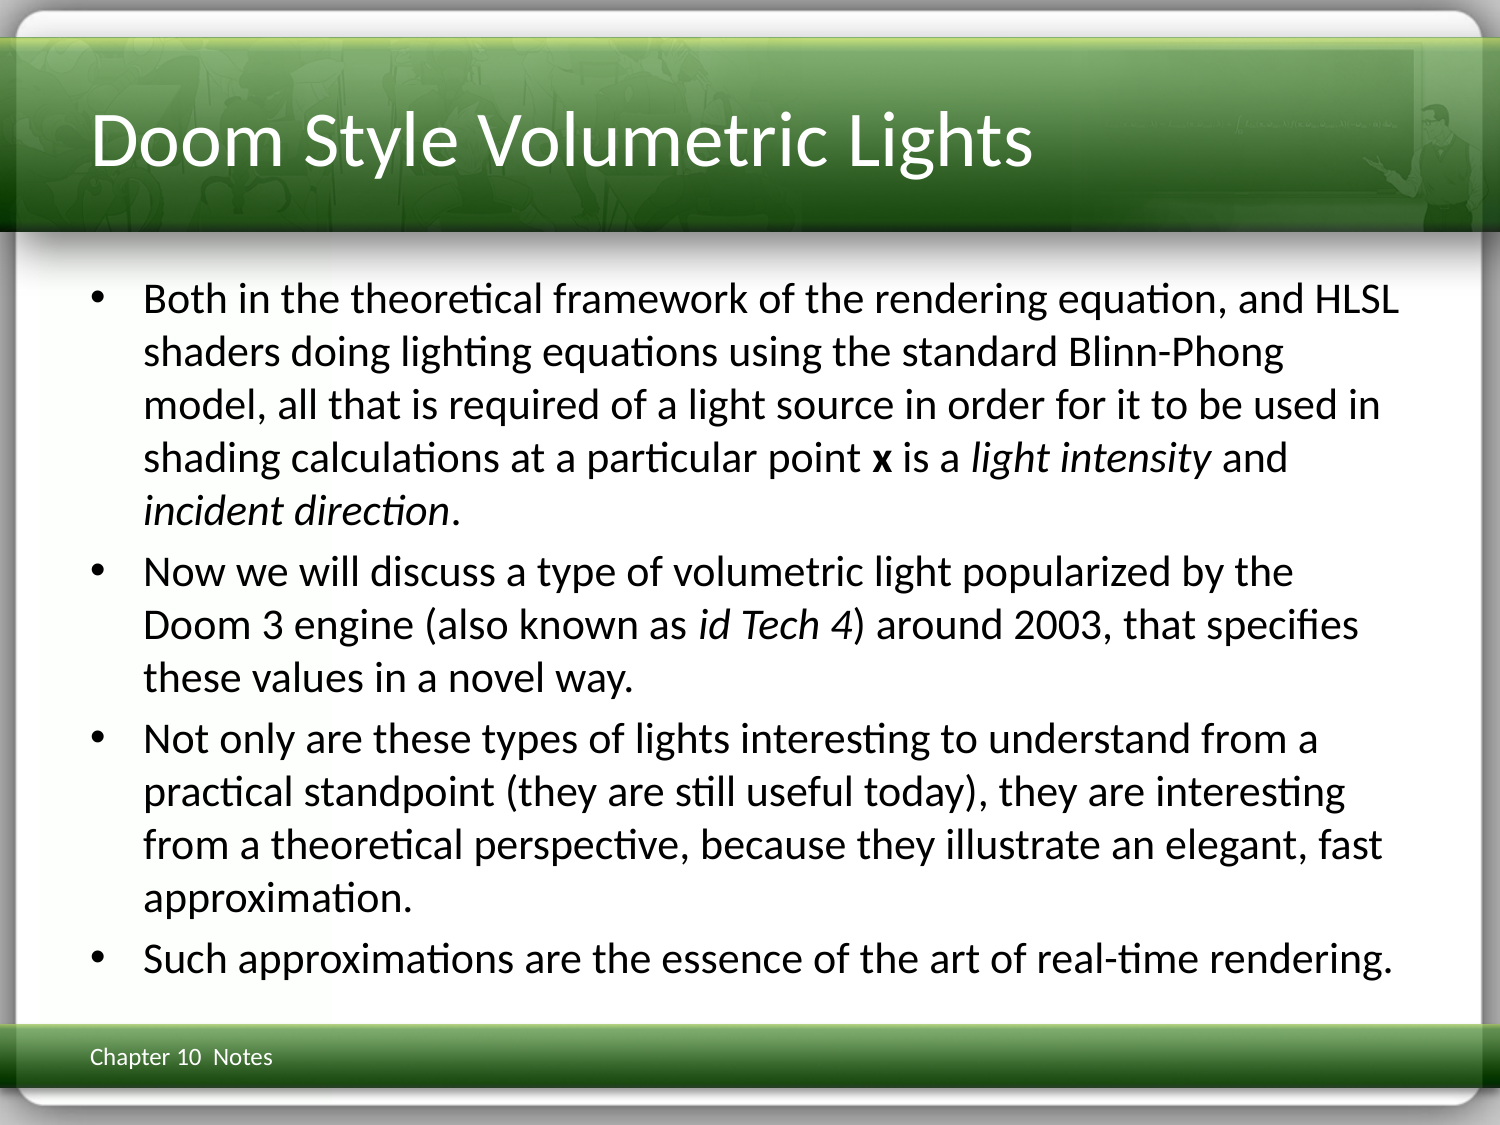

# Doom Style Volumetric Lights
Both in the theoretical framework of the rendering equation, and HLSL shaders doing lighting equations using the standard Blinn-Phong model, all that is required of a light source in order for it to be used in shading calculations at a particular point x is a light intensity and incident direction.
Now we will discuss a type of volumetric light popularized by the Doom 3 engine (also known as id Tech 4) around 2003, that specifies these values in a novel way.
Not only are these types of lights interesting to understand from a practical standpoint (they are still useful today), they are interesting from a theoretical perspective, because they illustrate an elegant, fast approximation.
Such approximations are the essence of the art of real-time rendering.
Chapter 10  Notes
3D Math Primer for Graphics & Game Dev
198